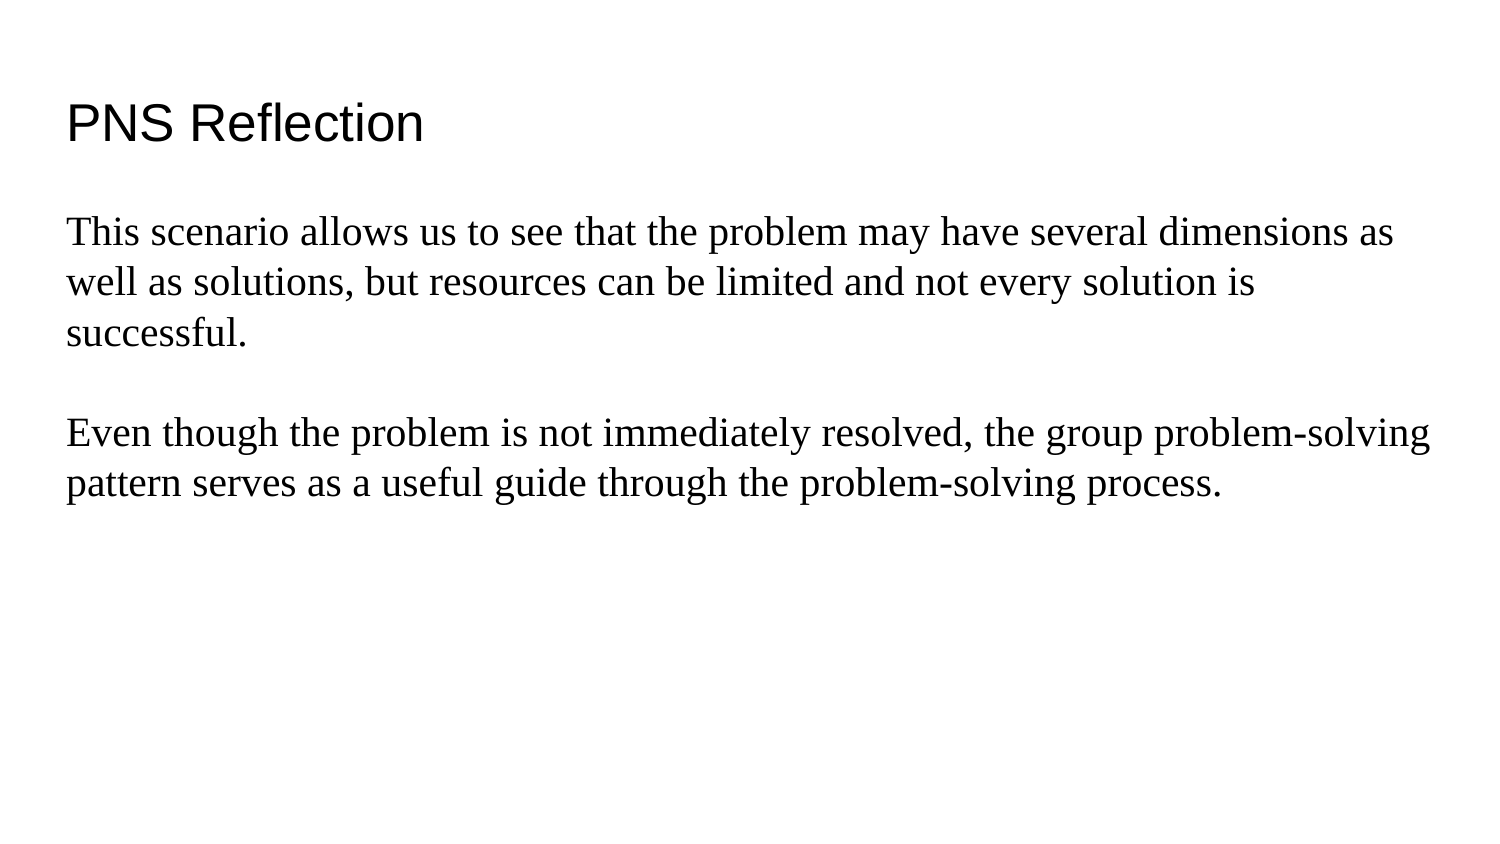

# PNS Reflection
This scenario allows us to see that the problem may have several dimensions as well as solutions, but resources can be limited and not every solution is successful.

Even though the problem is not immediately resolved, the group problem-solving pattern serves as a useful guide through the problem-solving process.